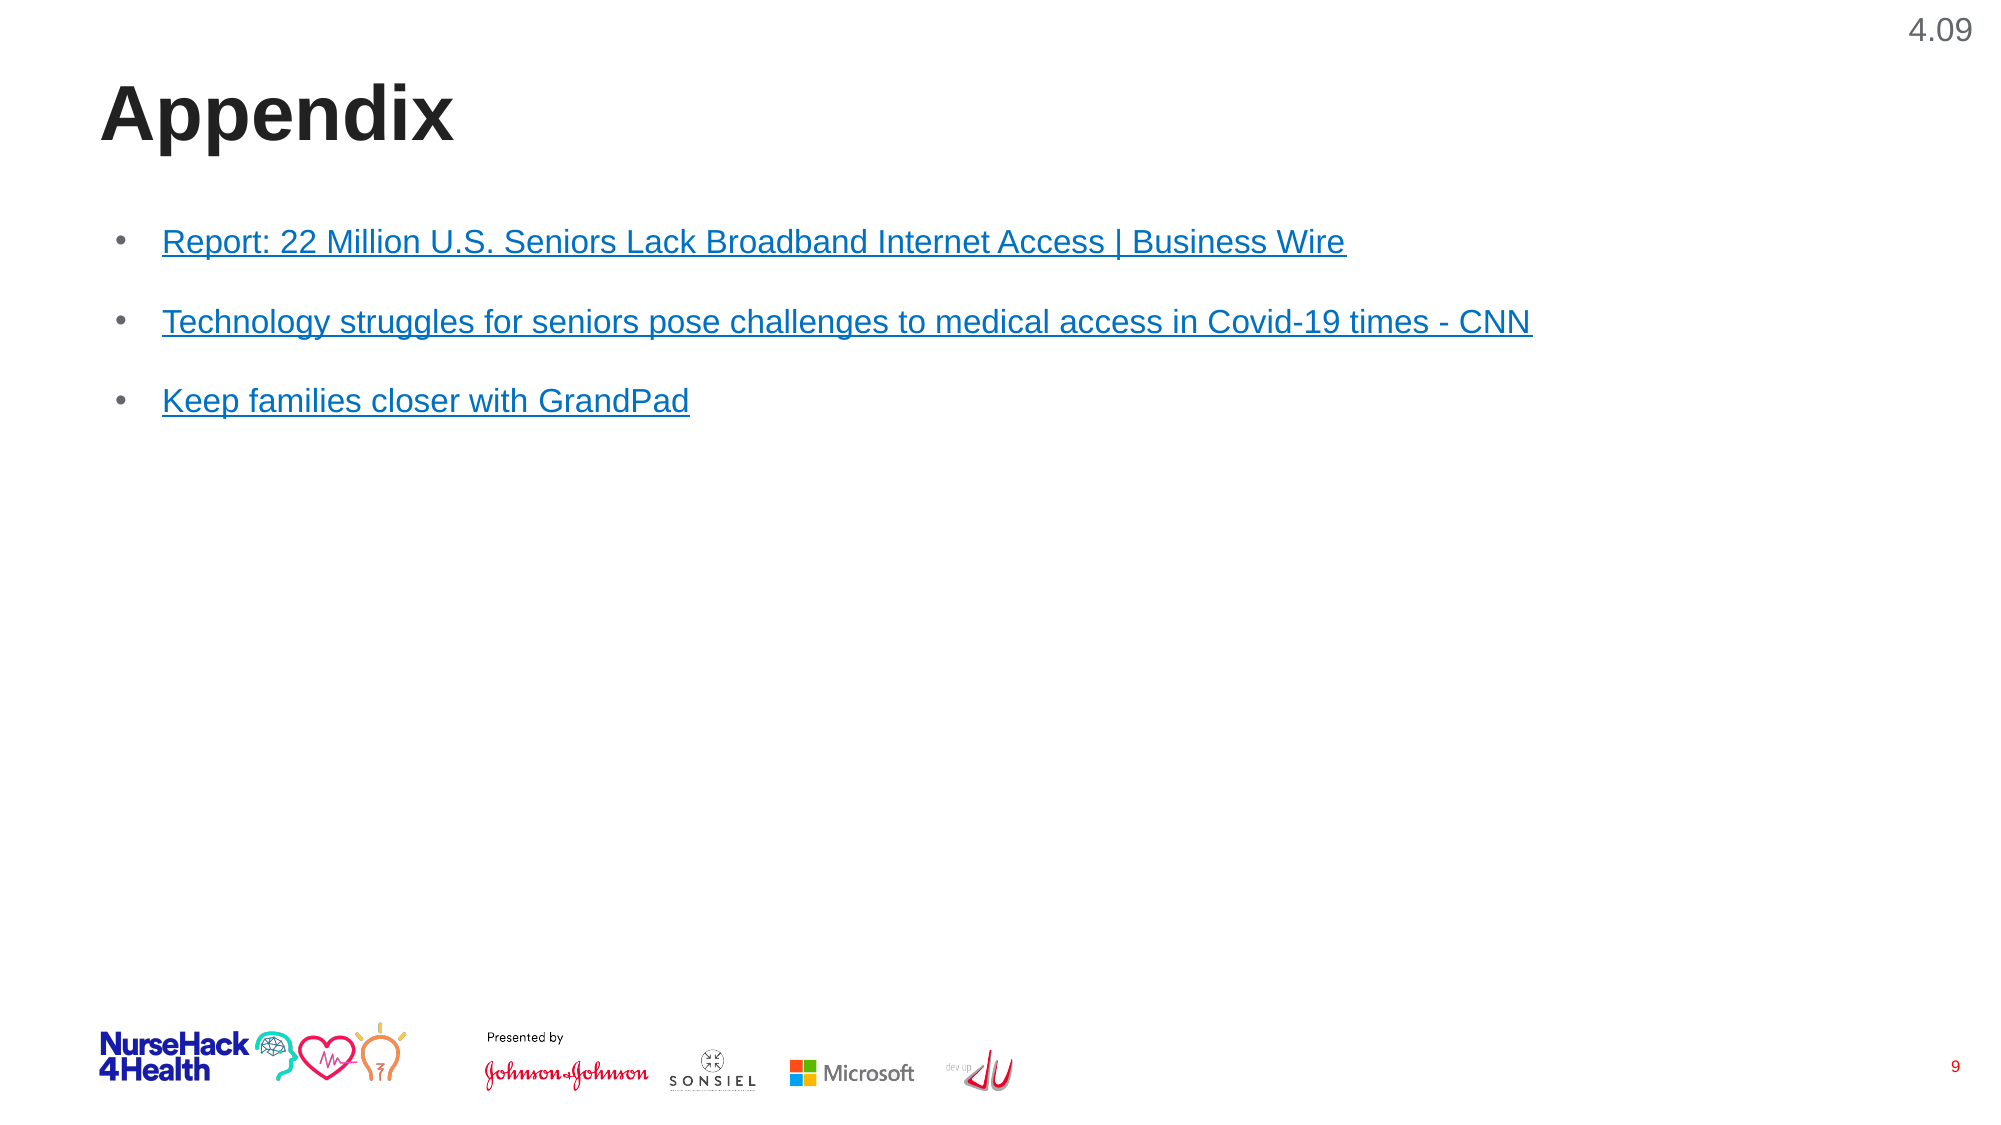

4.09
# Appendix
Report: 22 Million U.S. Seniors Lack Broadband Internet Access | Business Wire

Technology struggles for seniors pose challenges to medical access in Covid-19 times - CNN

Keep families closer with GrandPad

9